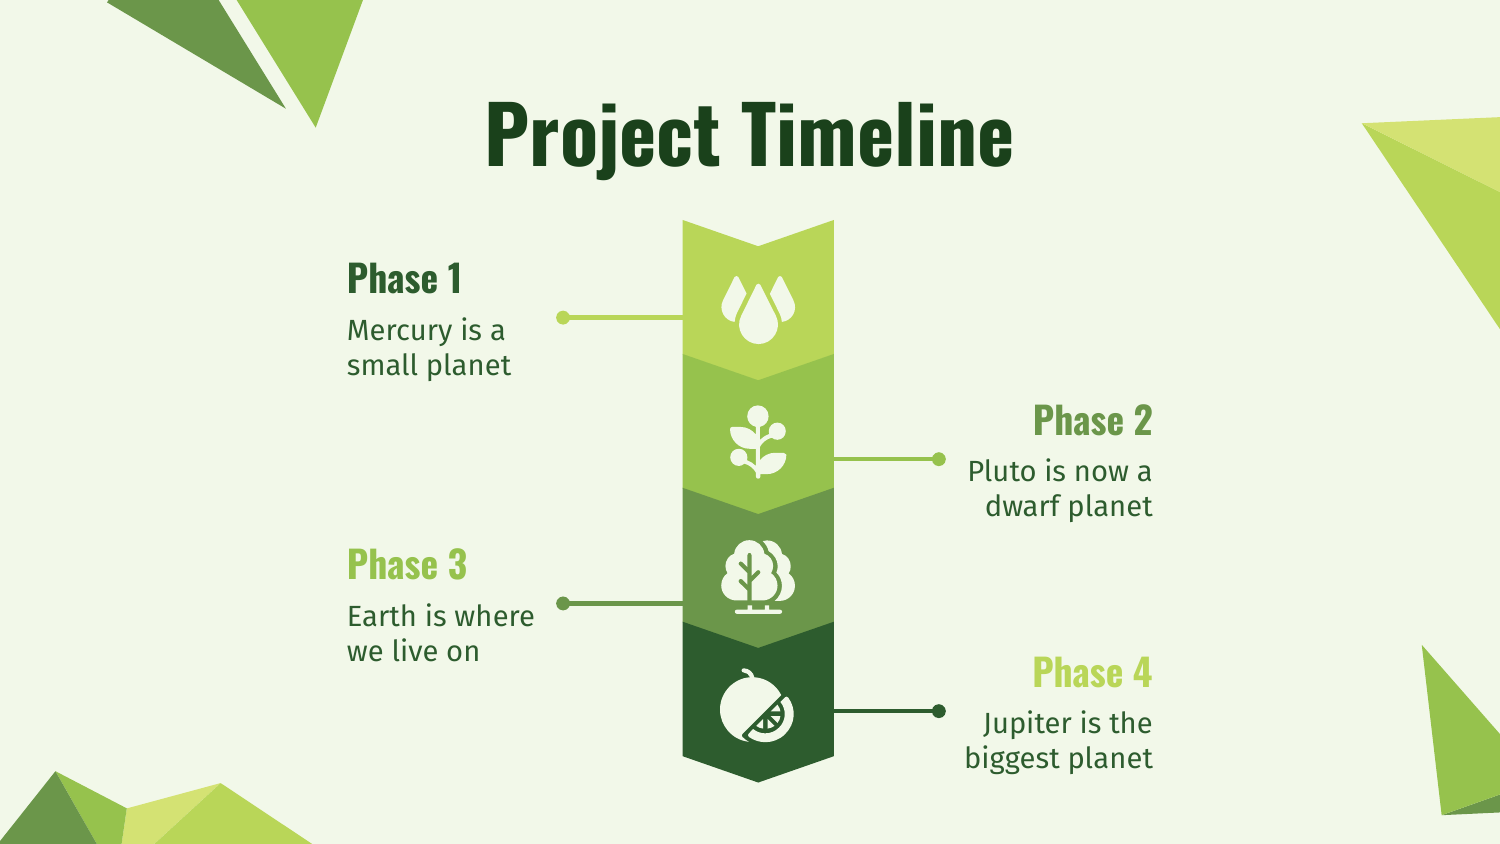

# Project Timeline
Phase 1

Mercury is a small planet
Phase 2

Pluto is now a dwarf planet
Phase 3

Earth is where we live on
Phase 4

Jupiter is the biggest planet